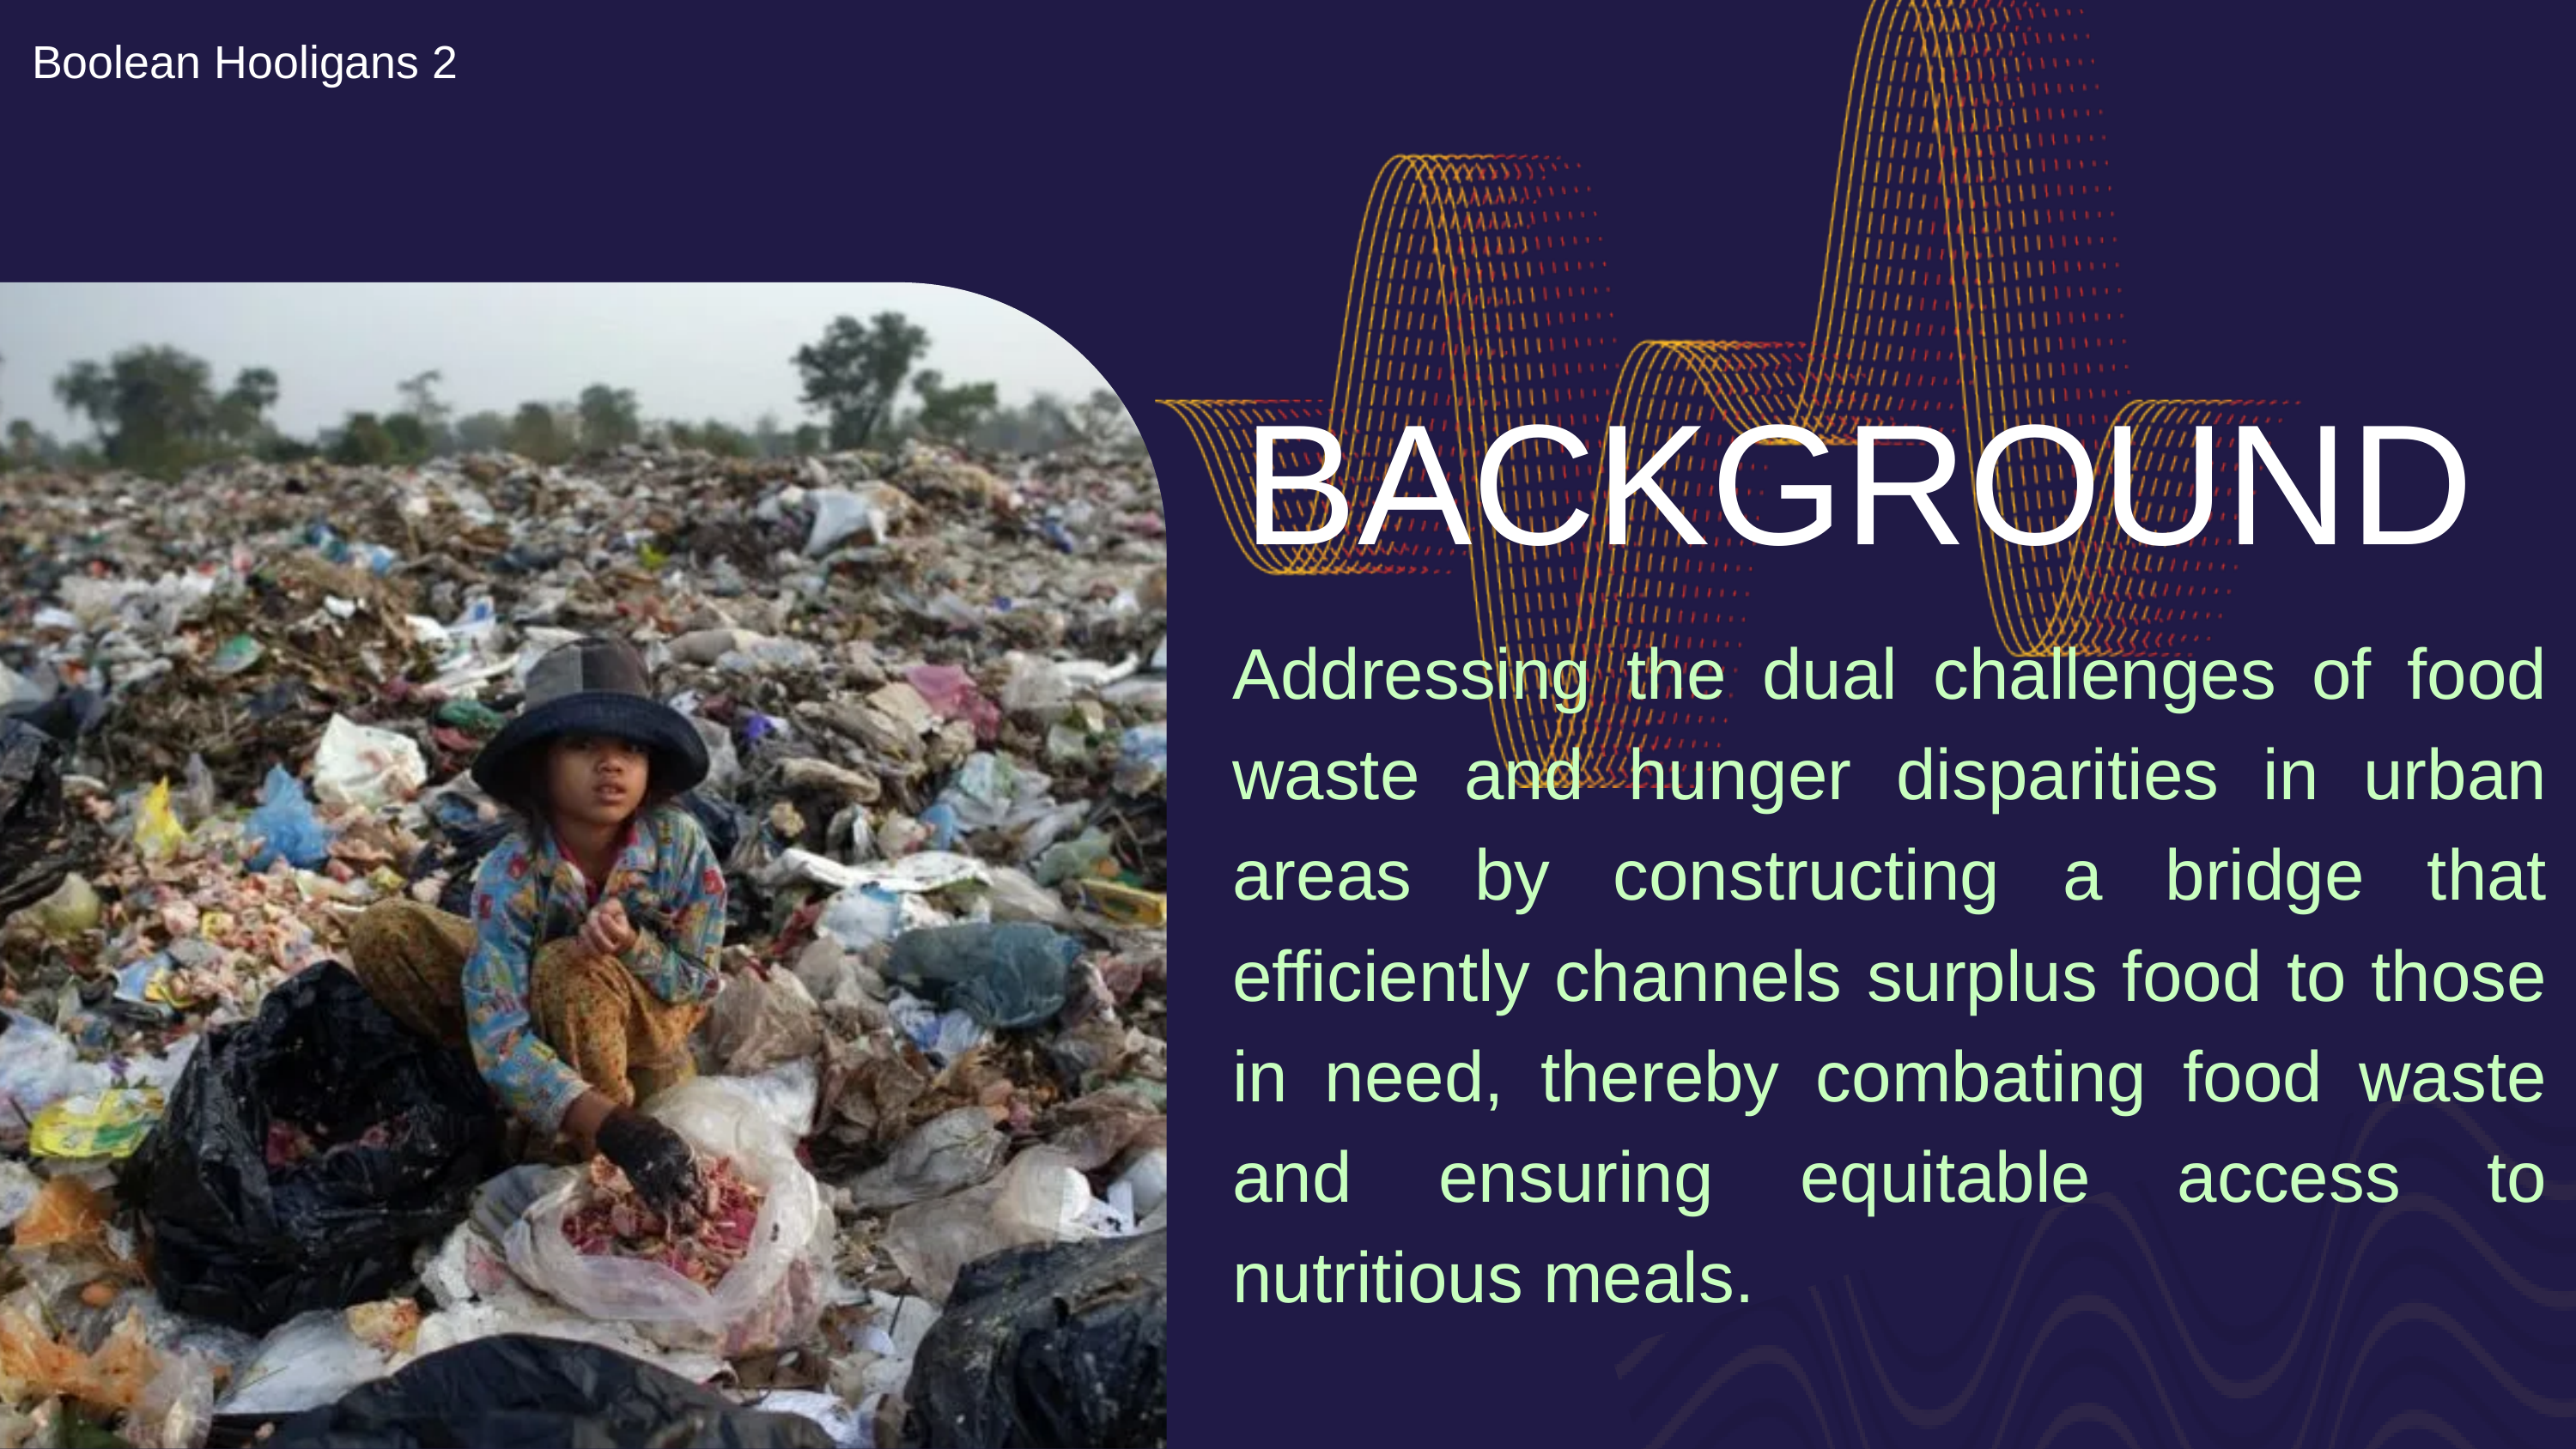

Boolean Hooligans 2

BACKGROUND
Addressing the dual challenges of food waste and hunger disparities in urban areas by constructing a bridge that efficiently channels surplus food to those in need, thereby combating food waste and ensuring equitable access to nutritious meals.